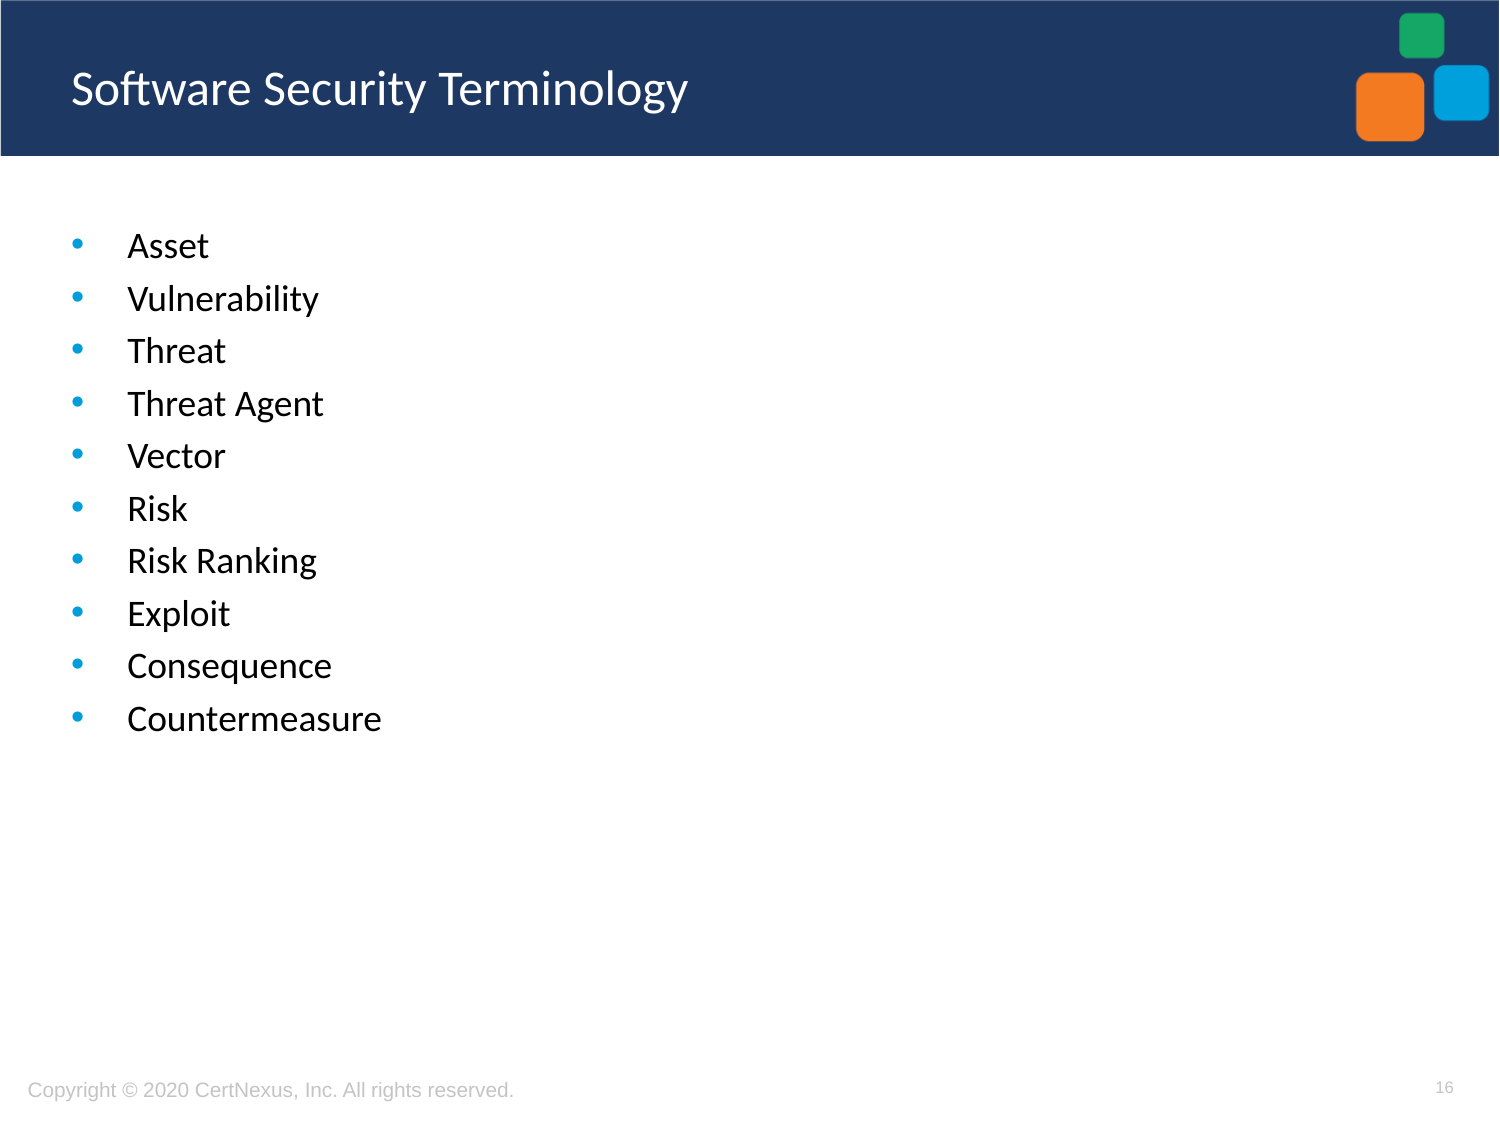

# Software Security Terminology
Asset
Vulnerability
Threat
Threat Agent
Vector
Risk
Risk Ranking
Exploit
Consequence
Countermeasure

16